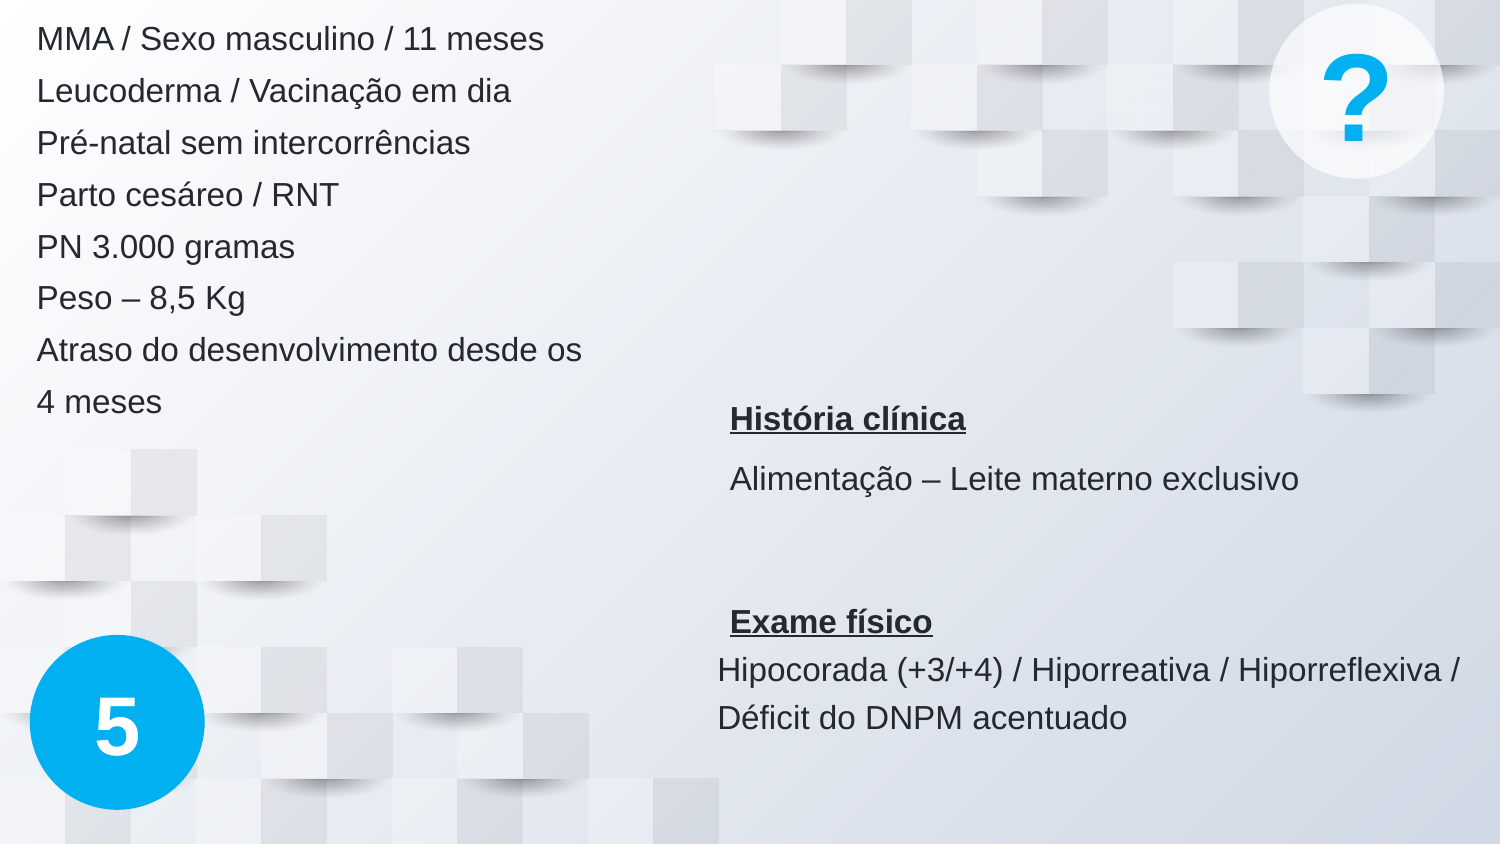

MMA / Sexo masculino / 11 meses
Leucoderma / Vacinação em dia
Pré-natal sem intercorrências
Parto cesáreo / RNT
PN 3.000 gramas
Peso – 8,5 Kg
Atraso do desenvolvimento desde os
4 meses
?
História clínica
Alimentação – Leite materno exclusivo
Exame físico
Hipocorada (+3/+4) / Hiporreativa / Hiporreflexiva / Déficit do DNPM acentuado
5